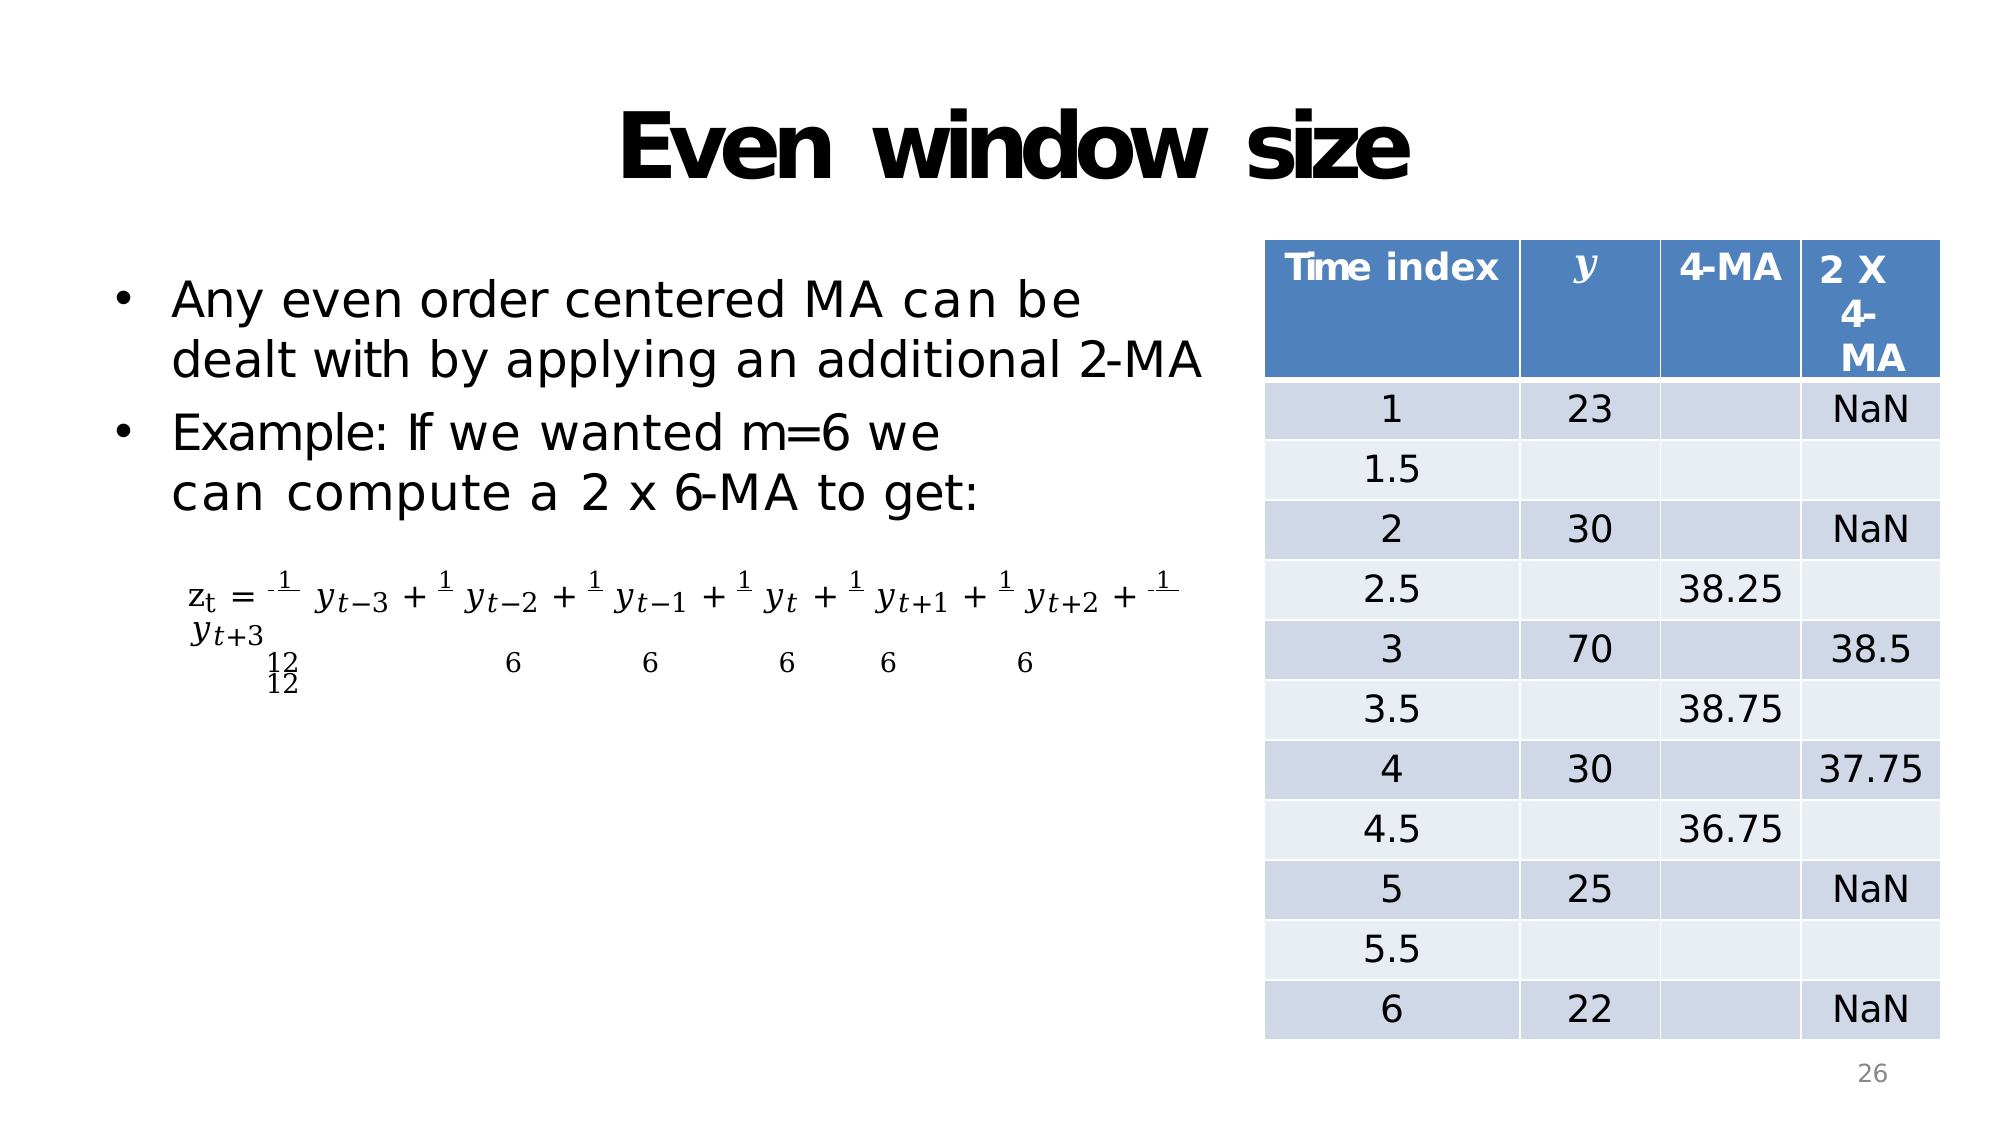

# Even window size
| Time index | 𝒚 | 4-MA | 2 X 4- MA |
| --- | --- | --- | --- |
| 1 | 23 |  | NaN |
| 1.5 |  |  |  |
| 2 | 30 |  | NaN |
| 2.5 |  | 38.25 |  |
| 3 | 70 |  | 38.5 |
| 3.5 |  | 38.75 |  |
| 4 | 30 |  | 37.75 |
| 4.5 |  | 36.75 |  |
| 5 | 25 |  | NaN |
| 5.5 |  |  |  |
| 6 | 22 |  | NaN |
Any even order centered MA can be dealt with by applying an additional 2-MA
Example: If we wanted m=6 we can compute a 2 x 6-MA to get:
zt =  1  𝑦𝑡−3 + 1 𝑦𝑡−2 + 1 𝑦𝑡−1 + 1 𝑦𝑡 + 1 𝑦𝑡+1 + 1 𝑦𝑡+2 +  1  𝑦𝑡+3
12	6	6	6	6	6	12
26